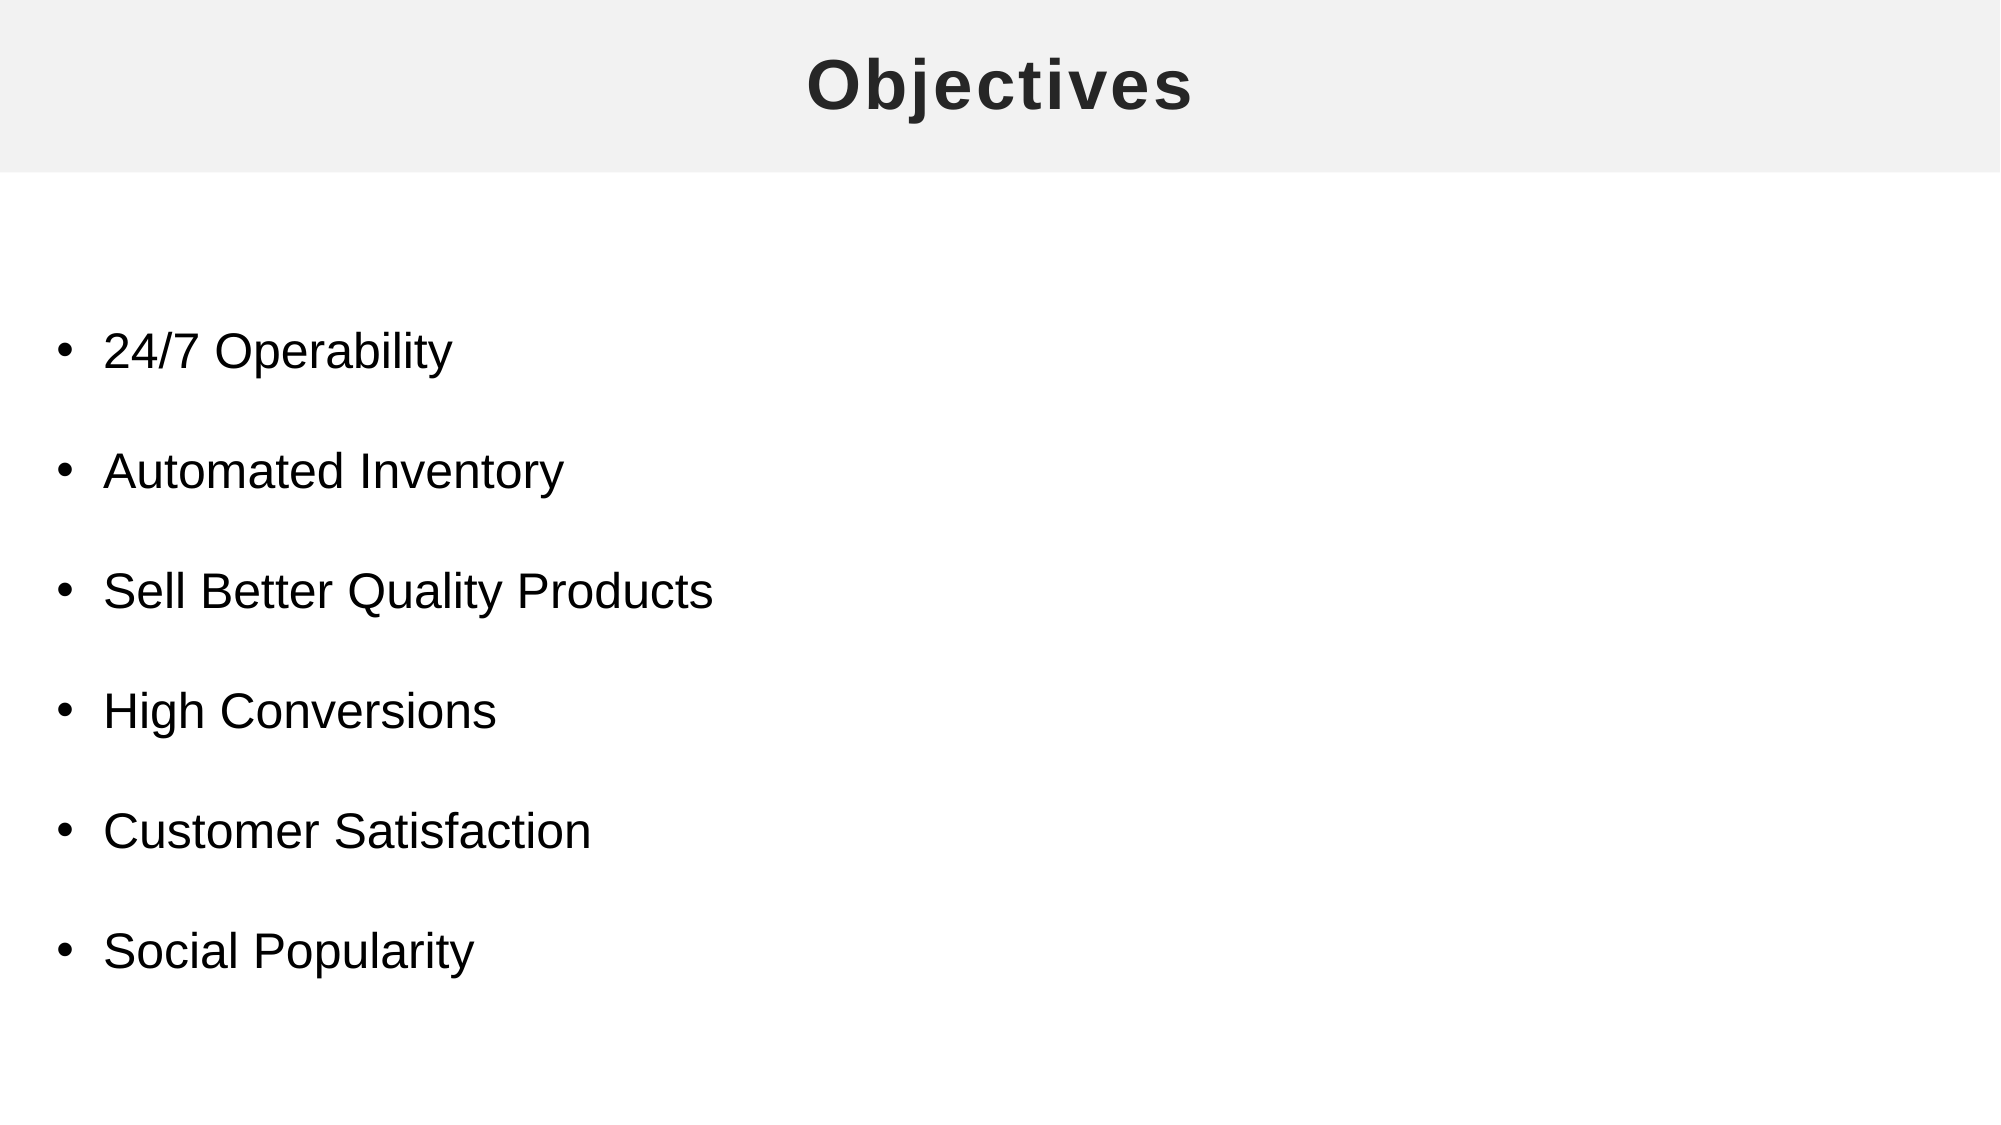

# Objectives
24/7 Operability
Automated Inventory
Sell Better Quality Products
High Conversions
Customer Satisfaction
Social Popularity